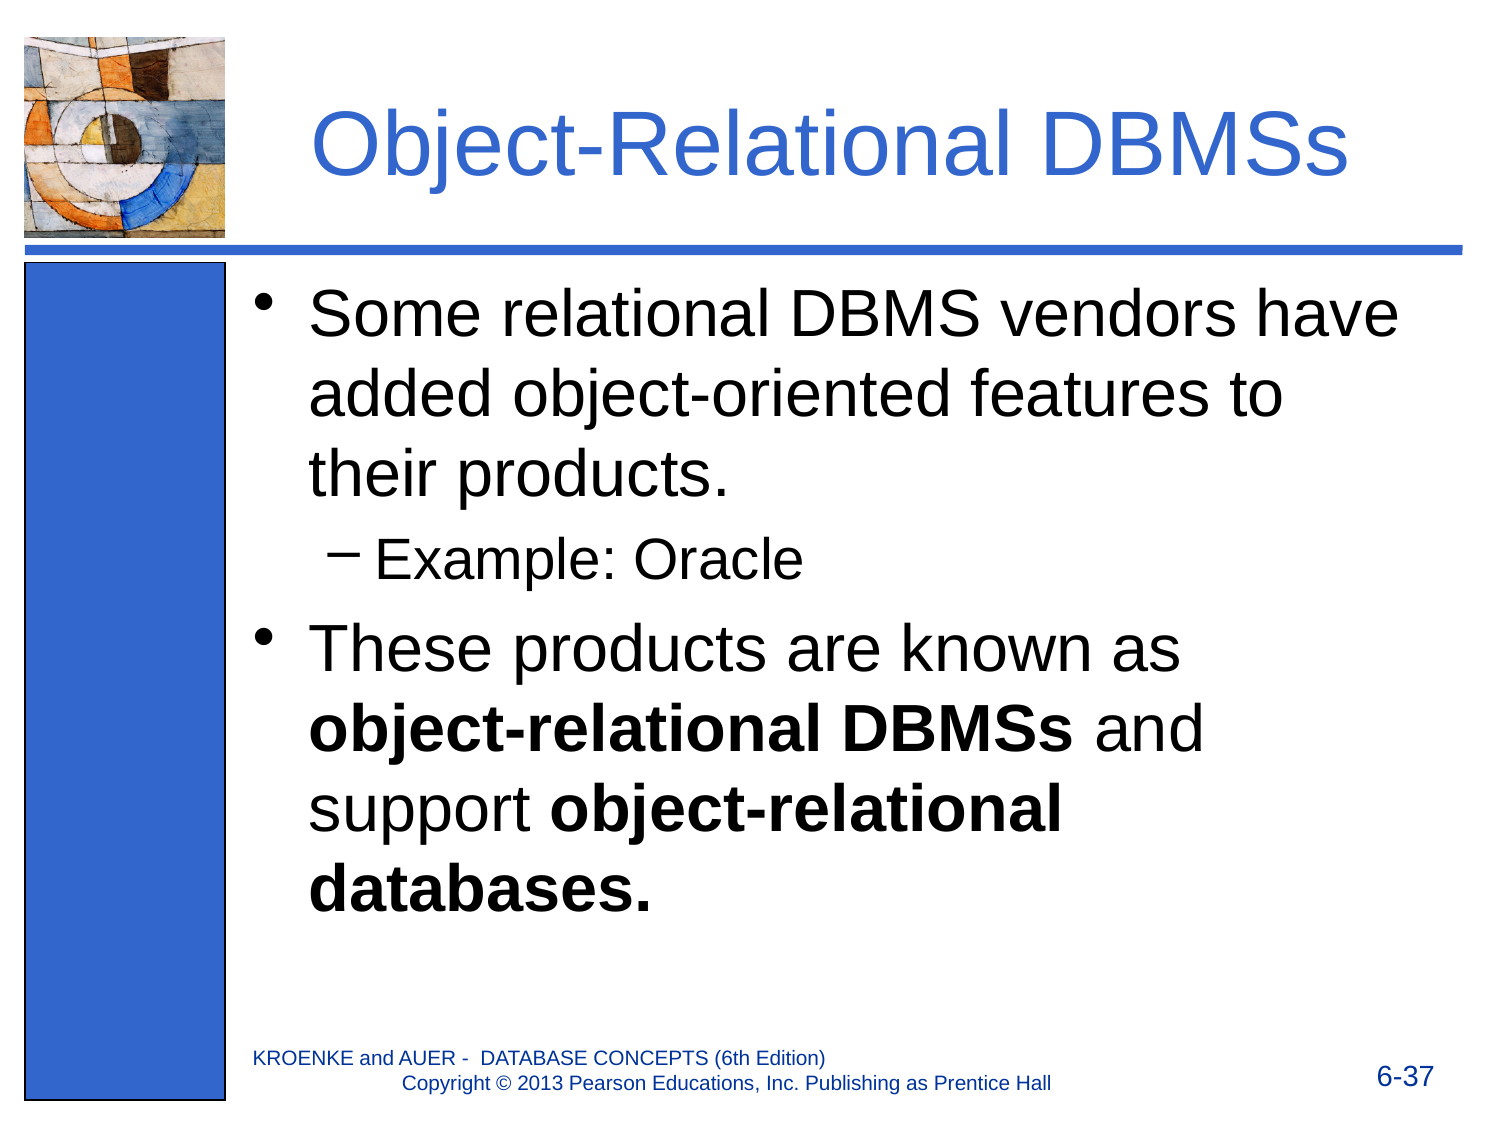

# Object-Relational DBMSs
Some relational DBMS vendors have added object-oriented features to their products.
Example: Oracle
These products are known as object-relational DBMSs and support object-relational databases.
KROENKE and AUER -  DATABASE CONCEPTS (6th Edition)                                                                     Copyright © 2013 Pearson Educations, Inc. Publishing as Prentice Hall
6-37